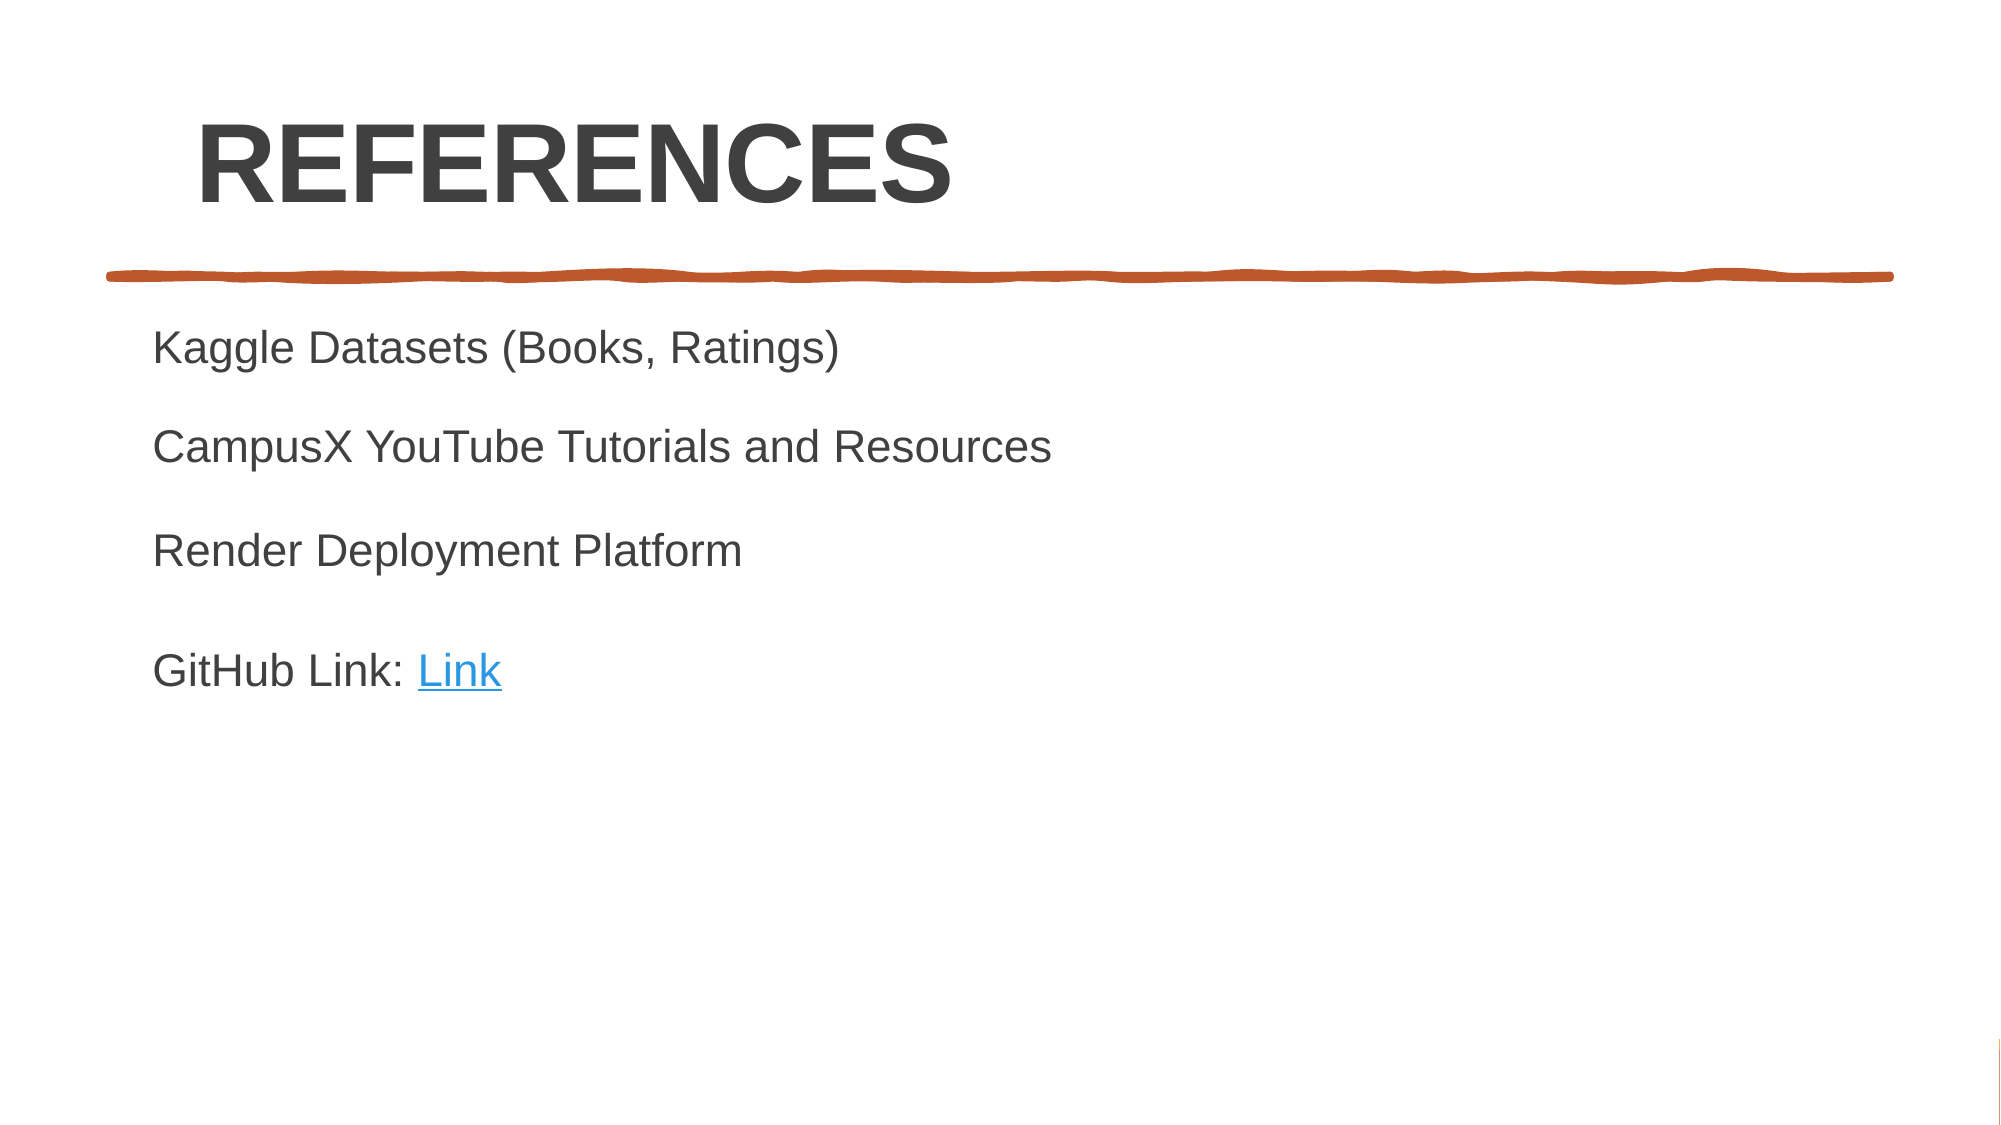

# REFERENCES

Kaggle Datasets (Books, Ratings)
CampusX YouTube Tutorials and Resources
Render Deployment Platform

GitHub Link: Link